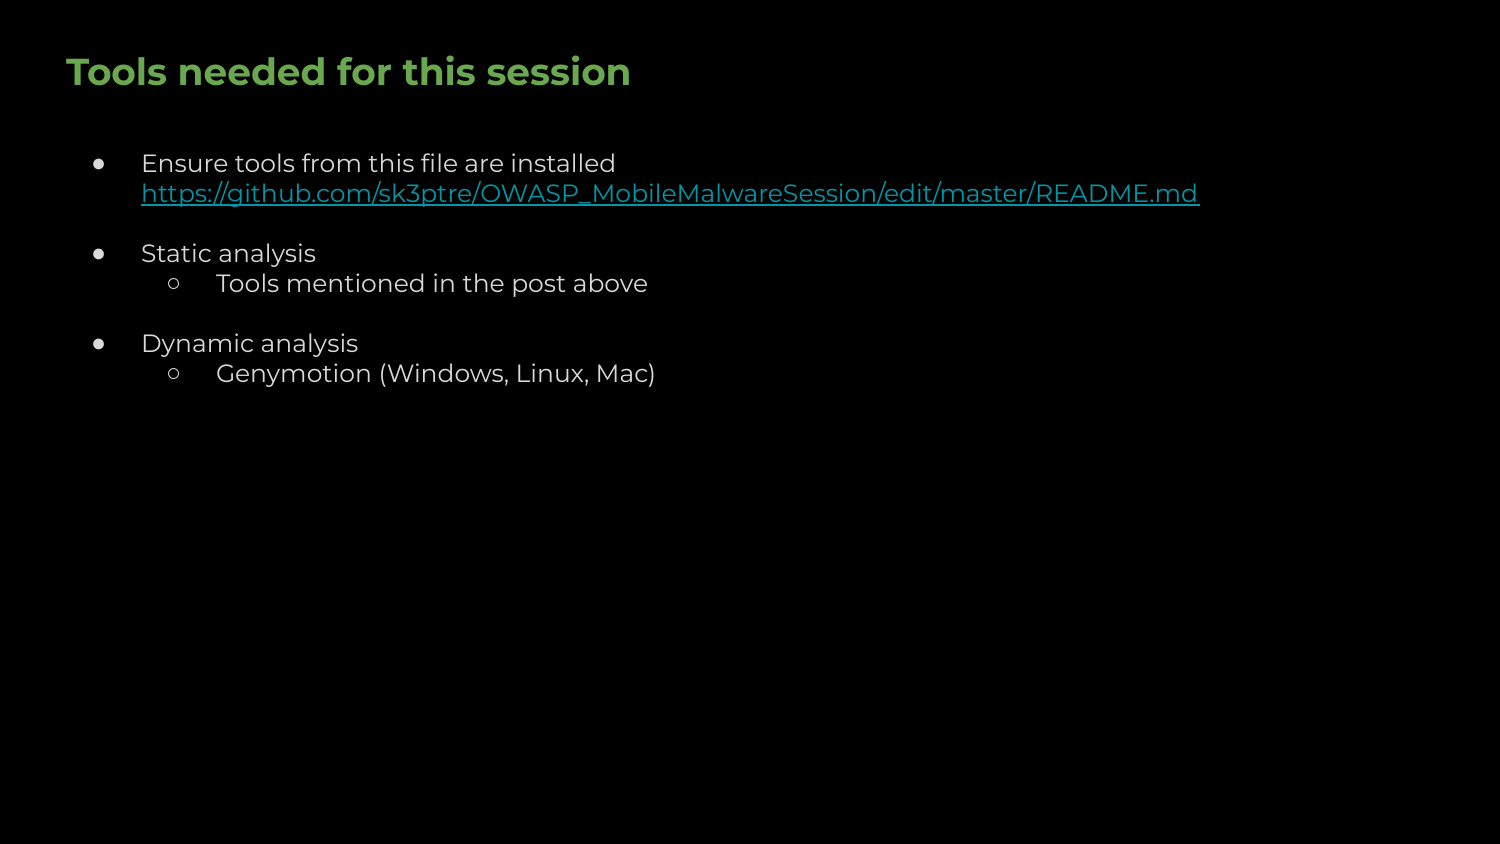

Tools needed for this session
#

Ensure tools from this file are installed
https://github.com/sk3ptre/OWASP_MobileMalwareSession/edit/master/README.md

Static analysis
Tools mentioned in the post above

Dynamic analysis
Genymotion (Windows, Linux, Mac)